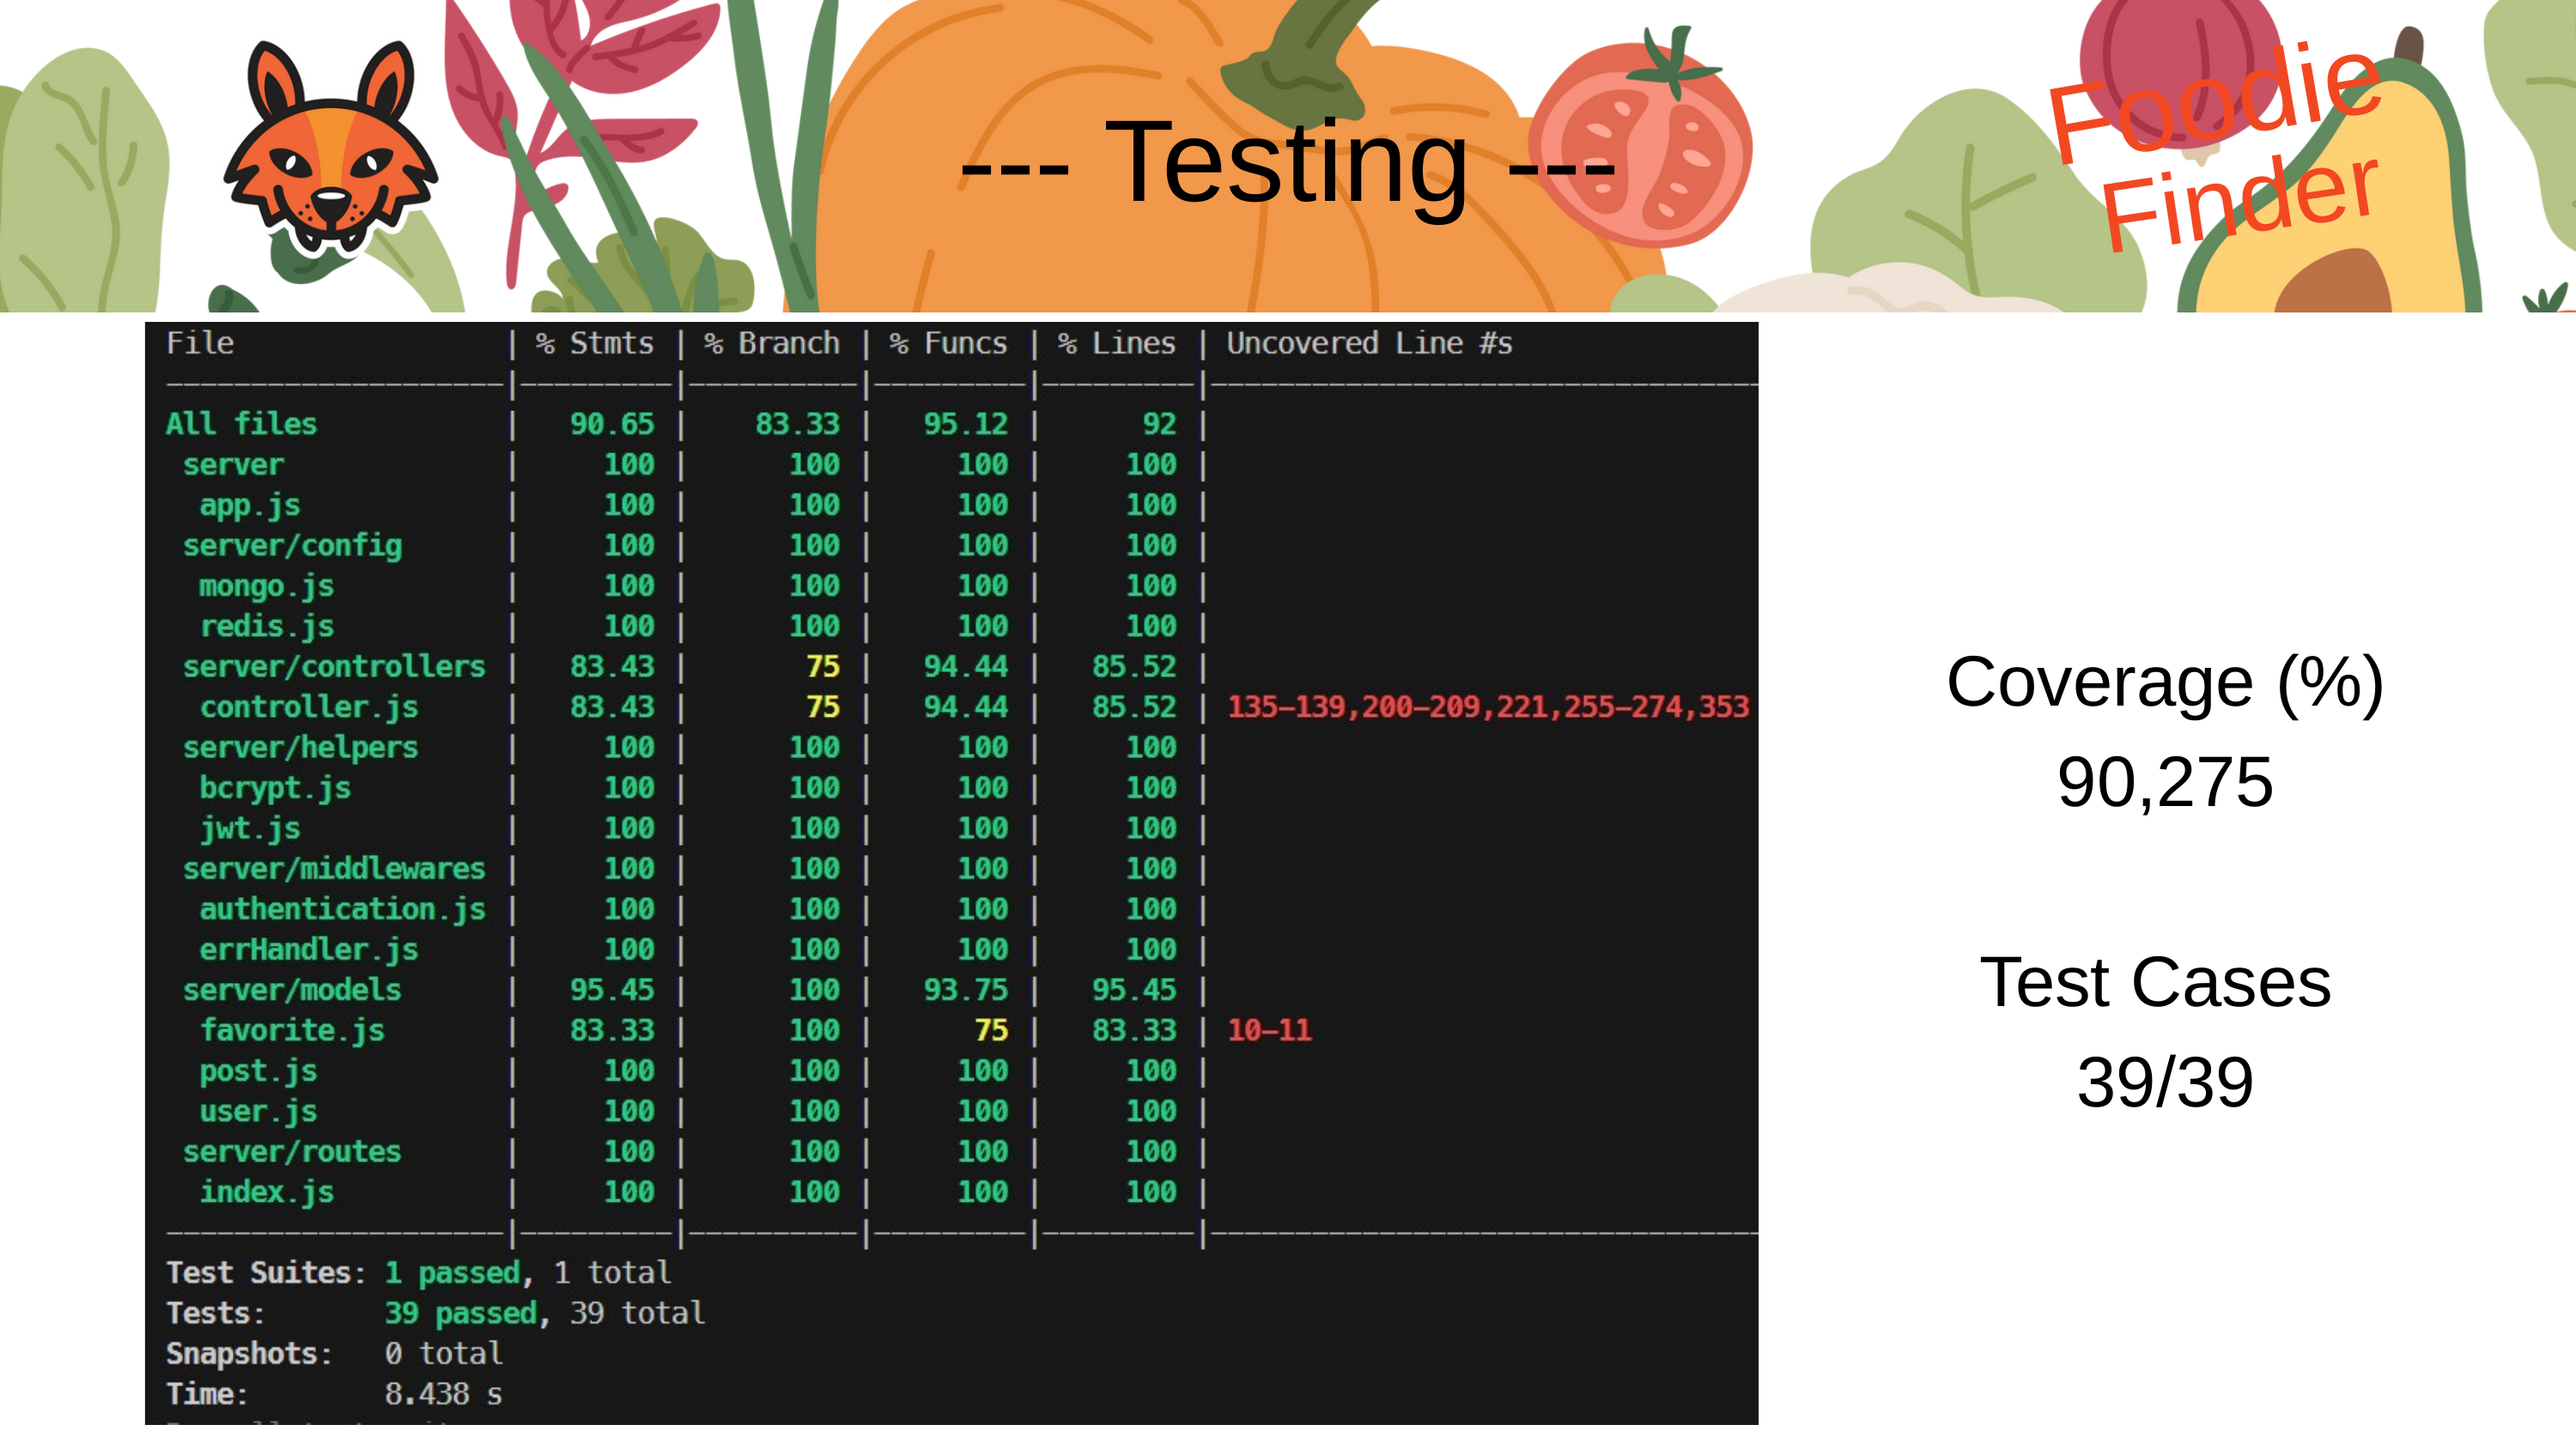

Foodie
Finder
--- Testing ---

Coverage (%)
90,275

Test Cases
39/39